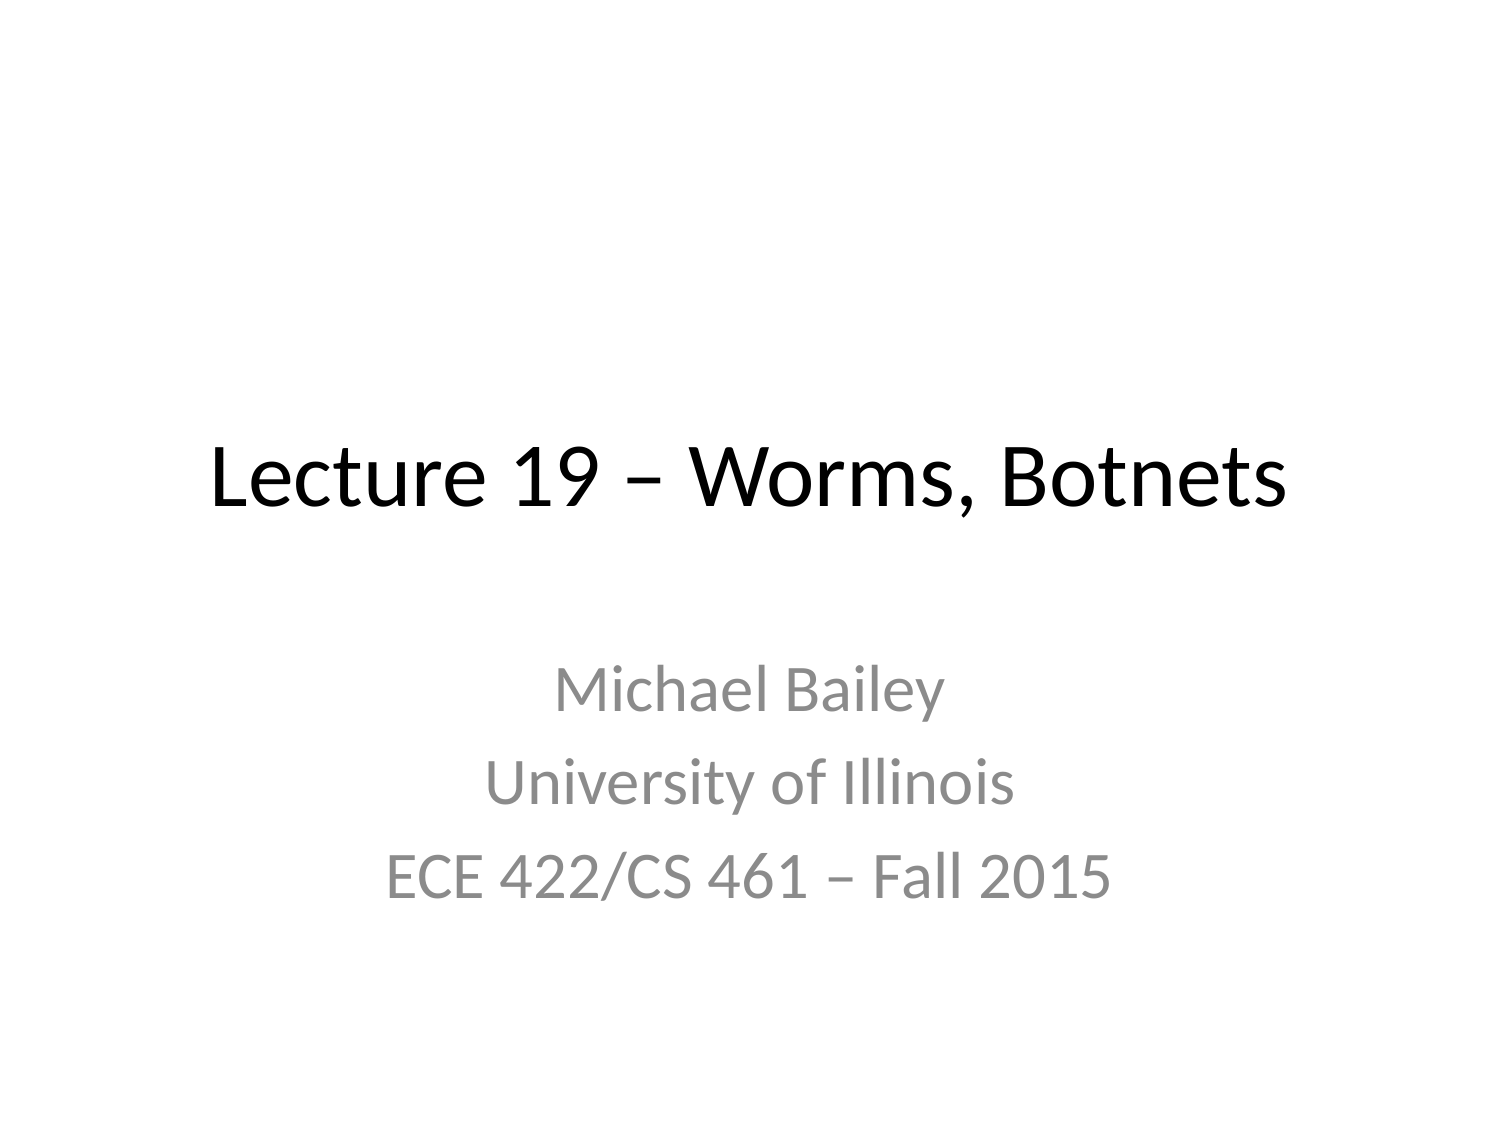

# Lecture 19 – Worms, Botnets
Michael Bailey
University of Illinois
ECE 422/CS 461 – Fall 2015